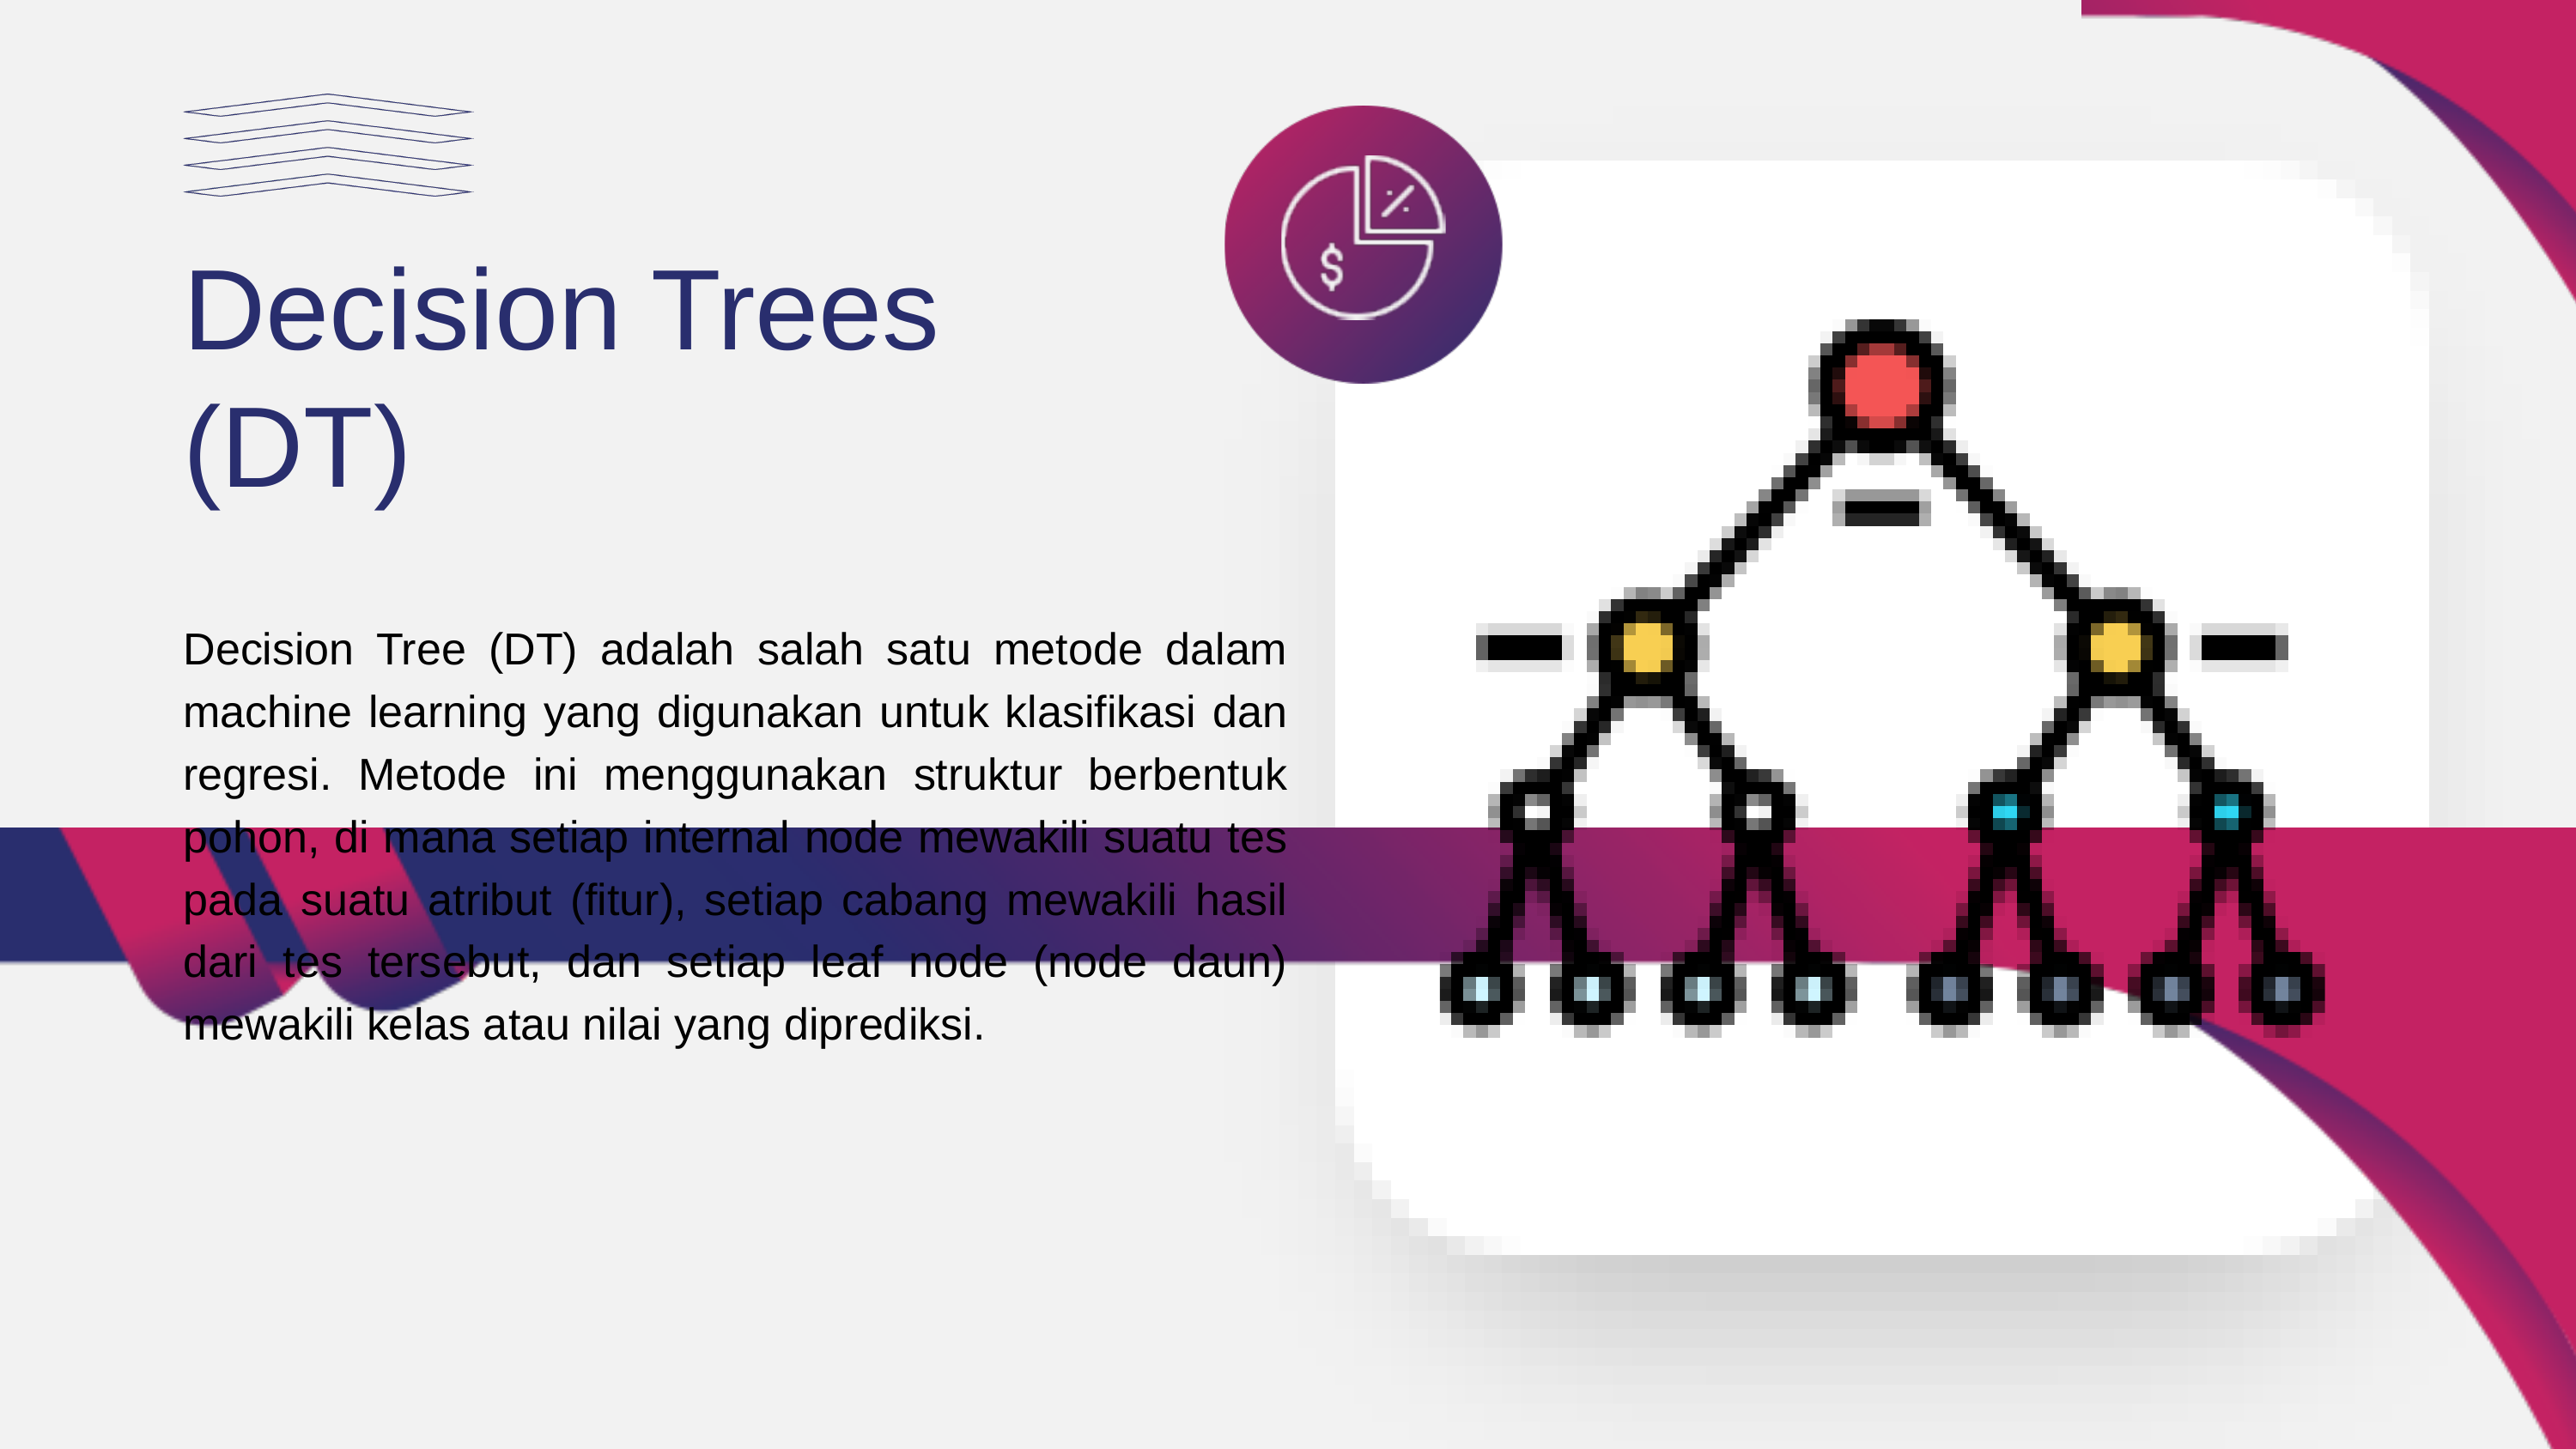

Decision Trees (DT)

Decision Tree (DT) adalah salah satu metode dalam machine learning yang digunakan untuk klasifikasi dan regresi. Metode ini menggunakan struktur berbentuk pohon, di mana setiap internal node mewakili suatu tes pada suatu atribut (fitur), setiap cabang mewakili hasil dari tes tersebut, dan setiap leaf node (node daun) mewakili kelas atau nilai yang diprediksi.